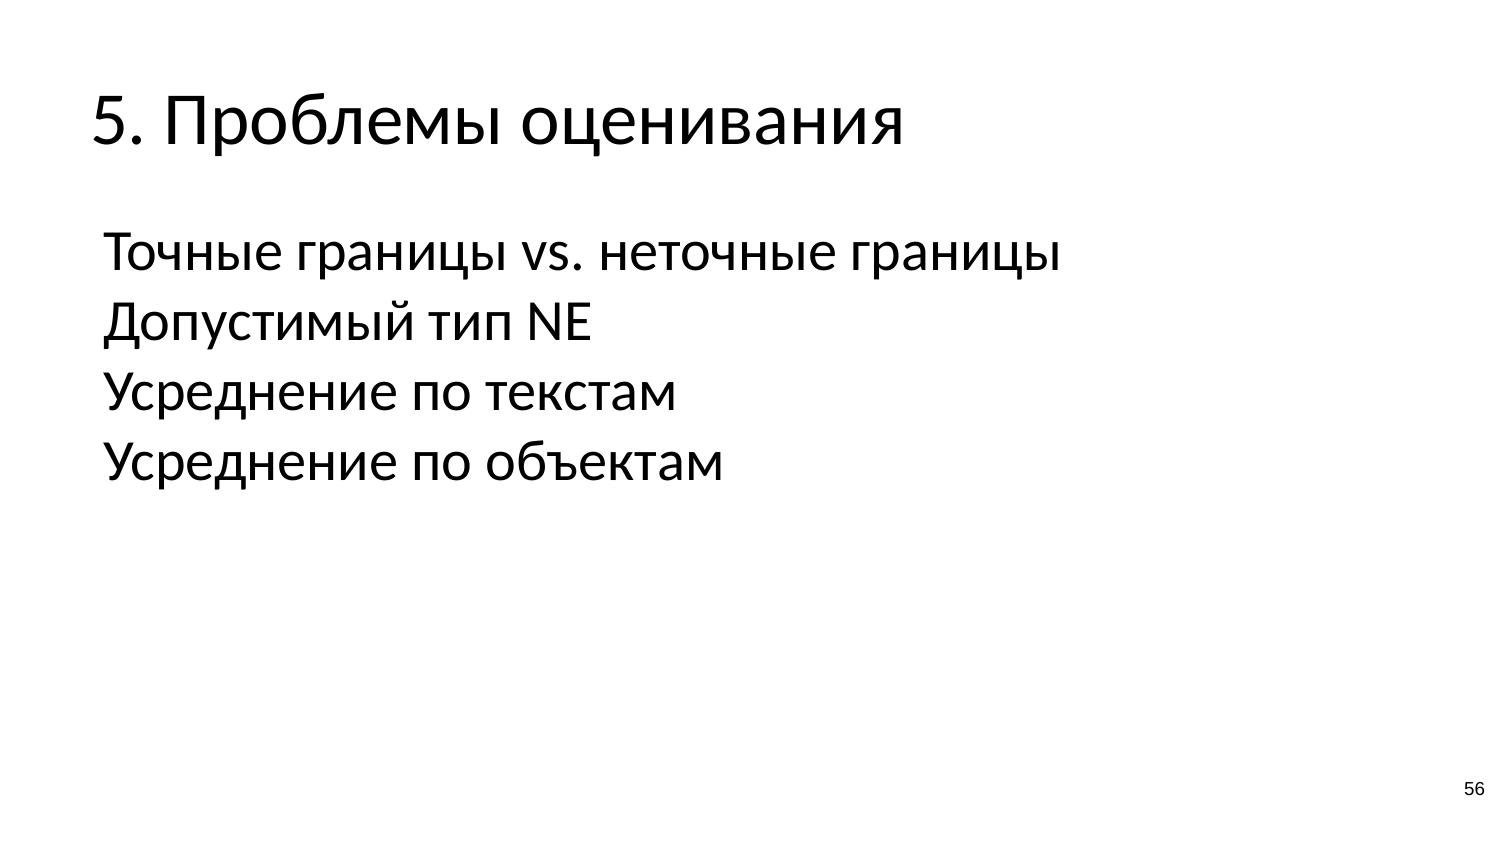

# 5. Проблемы оценивания
 Точные границы vs. неточные границы
 Допустимый тип NE
 Усреднение по текстам
 Усреднение по объектам
56